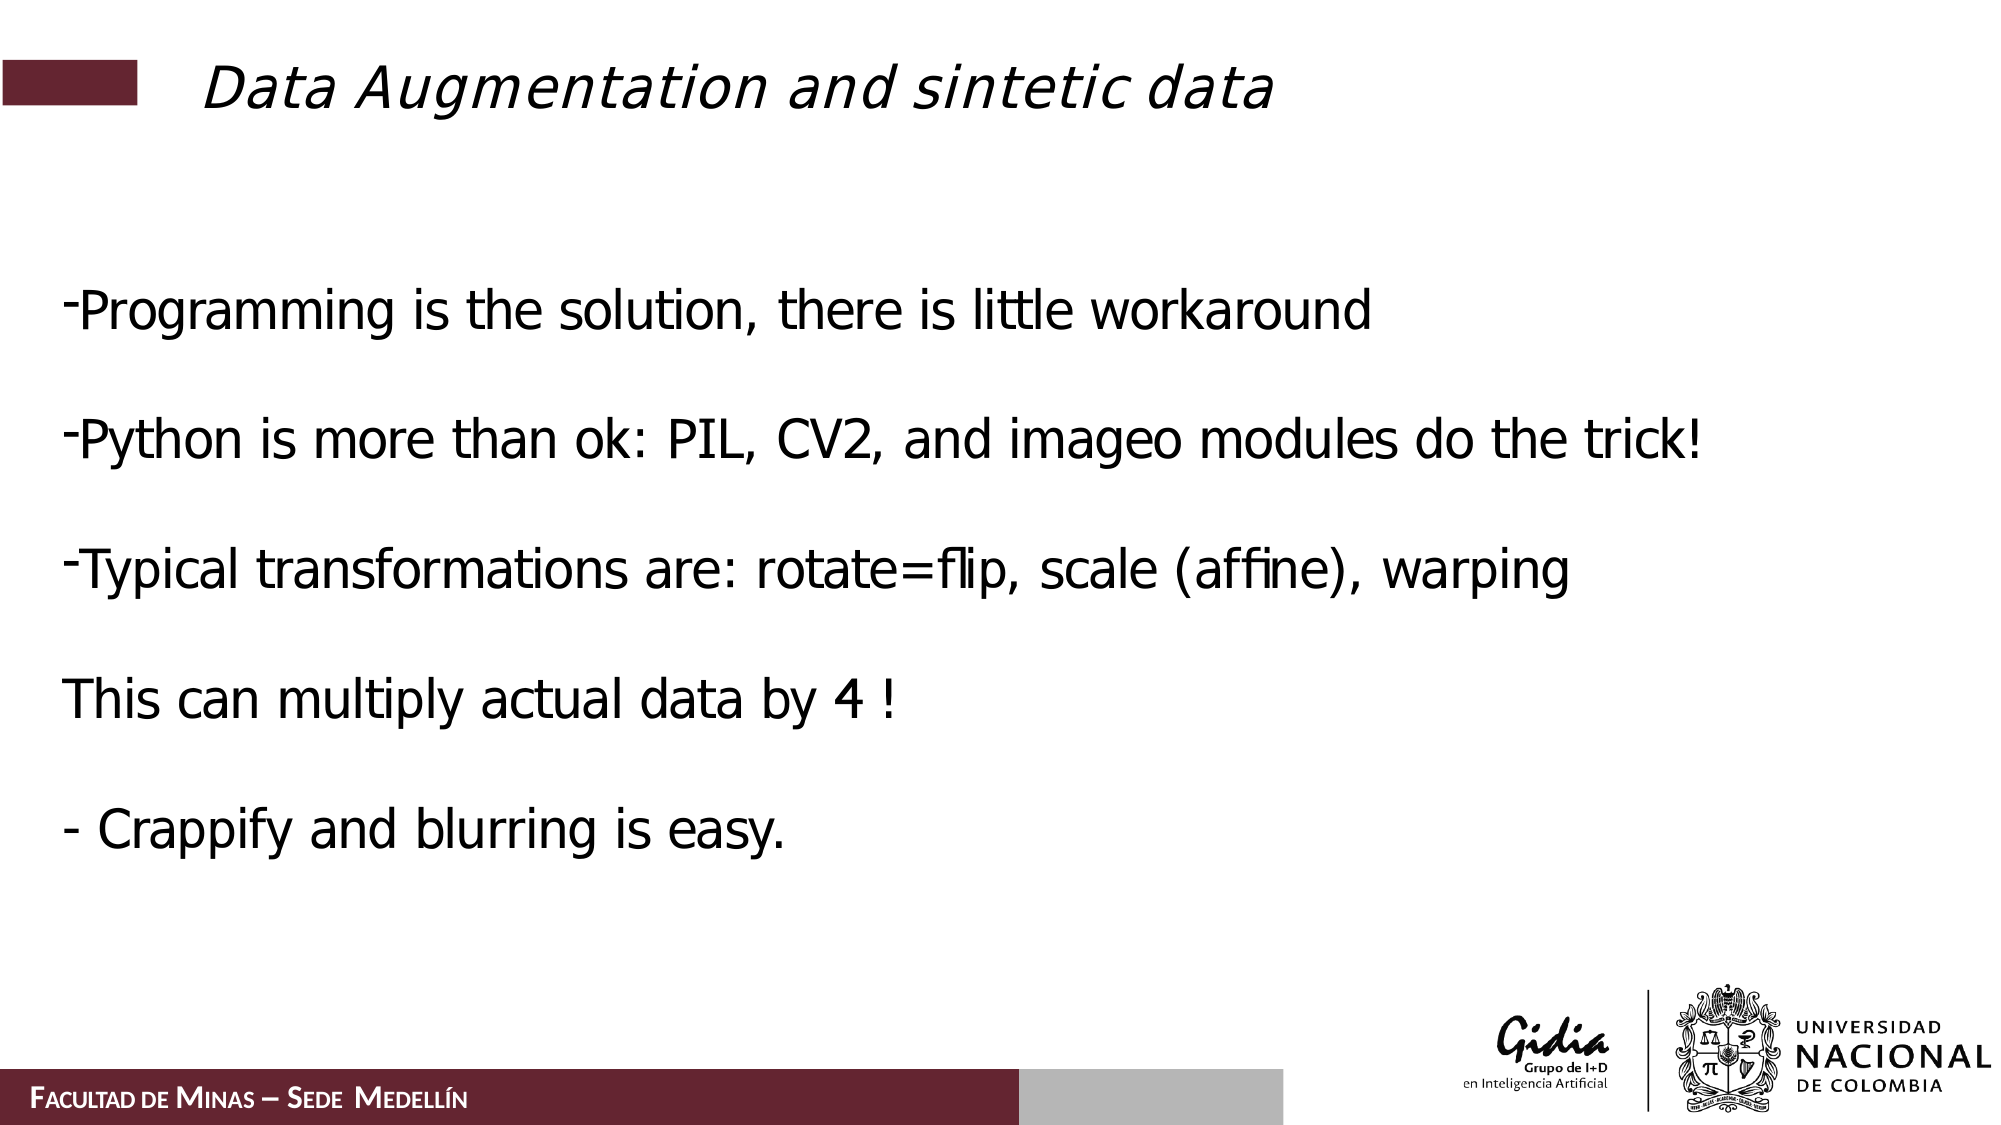

# Data Augmentation and sintetic data
Programming is the solution, there is little workaround

Python is more than ok: PIL, CV2, and imageo modules do the trick!

Typical transformations are: rotate=flip, scale (affine), warping

This can multiply actual data by 4 !

- Crappify and blurring is easy.